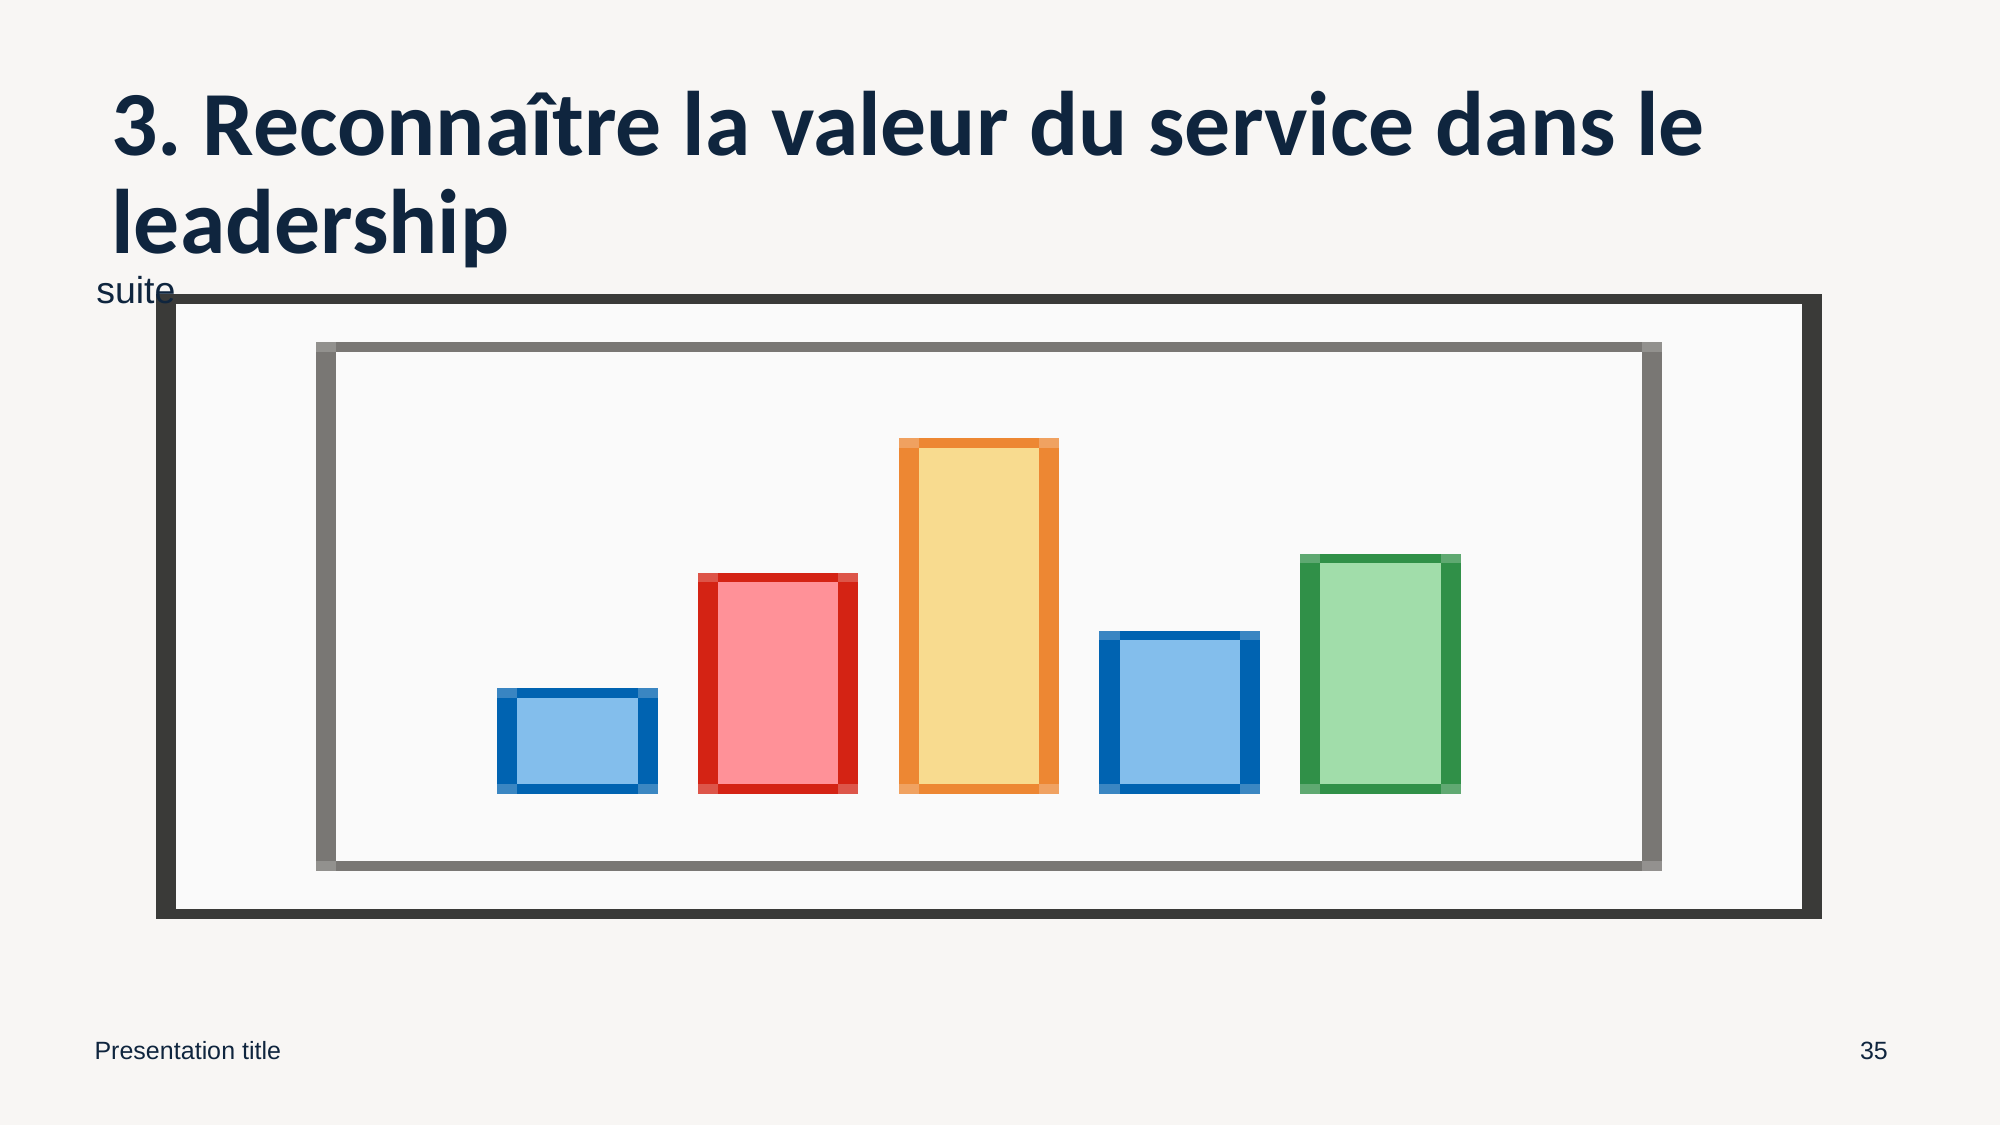

# 3. Reconnaître la valeur du service dans le leadership
suite
Presentation title
35